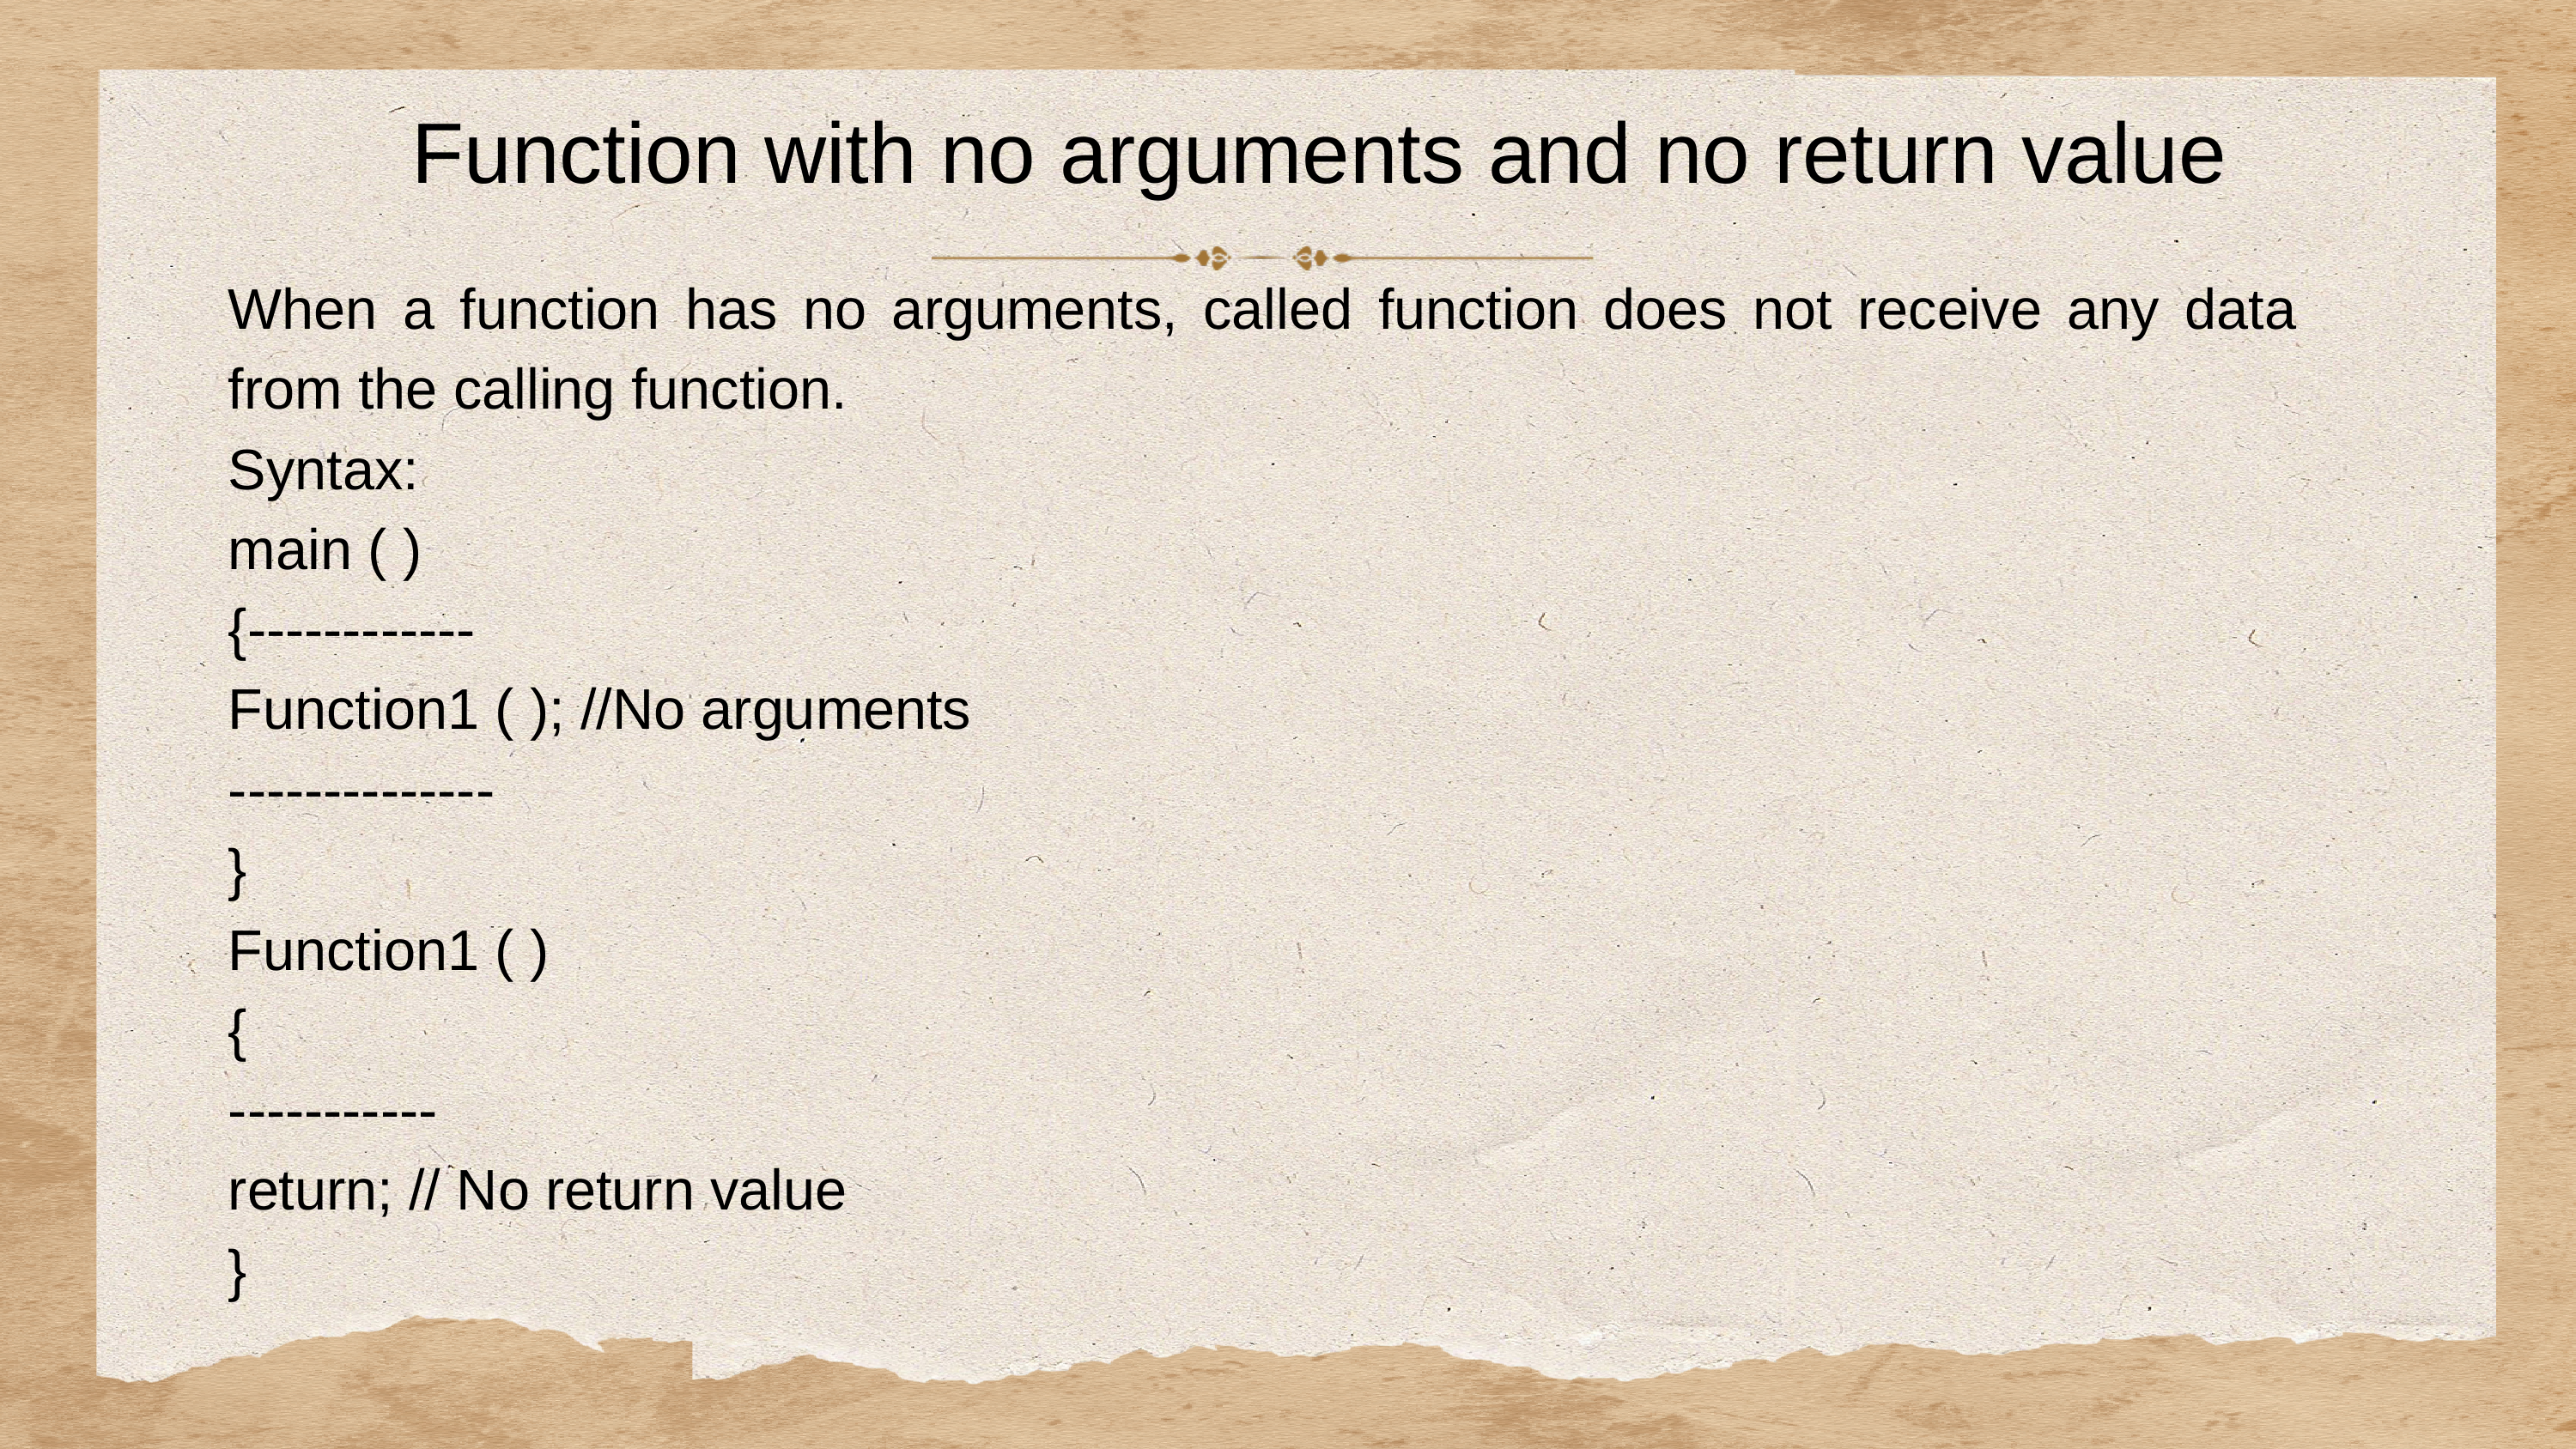

Function with no arguments and no return value

When a function has no arguments, called function does not receive any data from the calling function.
Syntax:
main ( )
{------------
Function1 ( ); //No arguments
--------------
}
Function1 ( )
{
-----------
return; // No return value
}